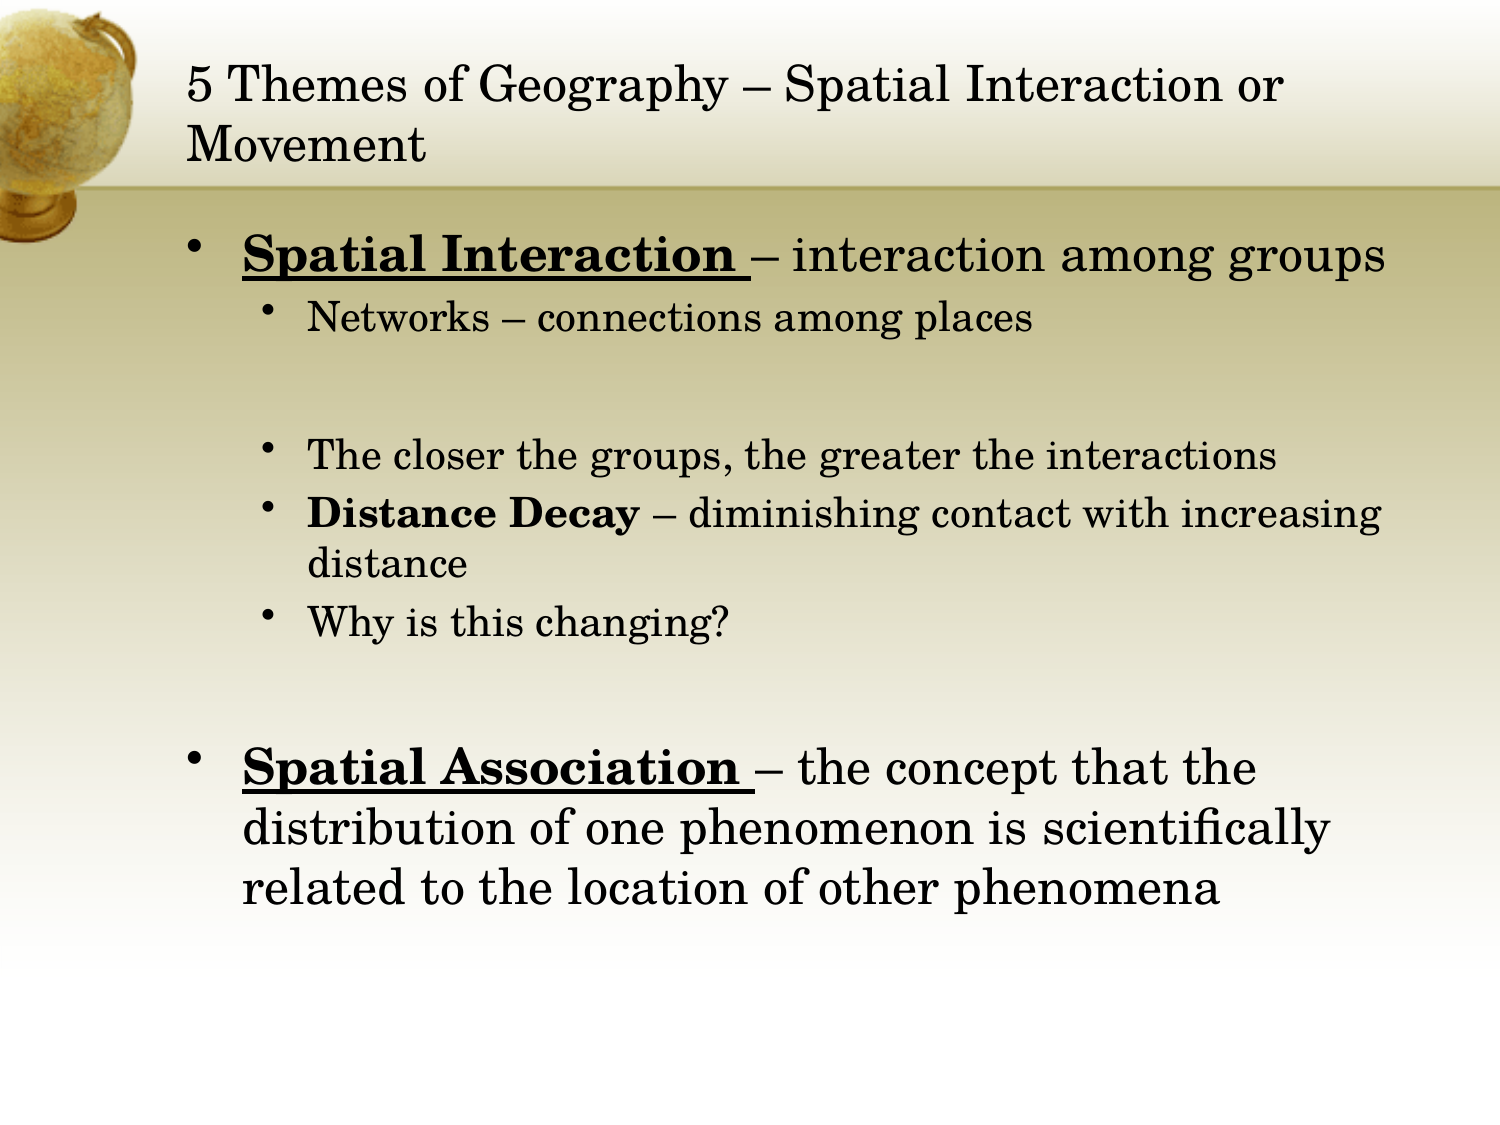

# 5 Themes of Geography – Spatial Interaction or Movement
Spatial Interaction – interaction among groups
Networks – connections among places

The closer the groups, the greater the interactions
Distance Decay – diminishing contact with increasing distance
Why is this changing?

Spatial Association – the concept that the distribution of one phenomenon is scientifically related to the location of other phenomena